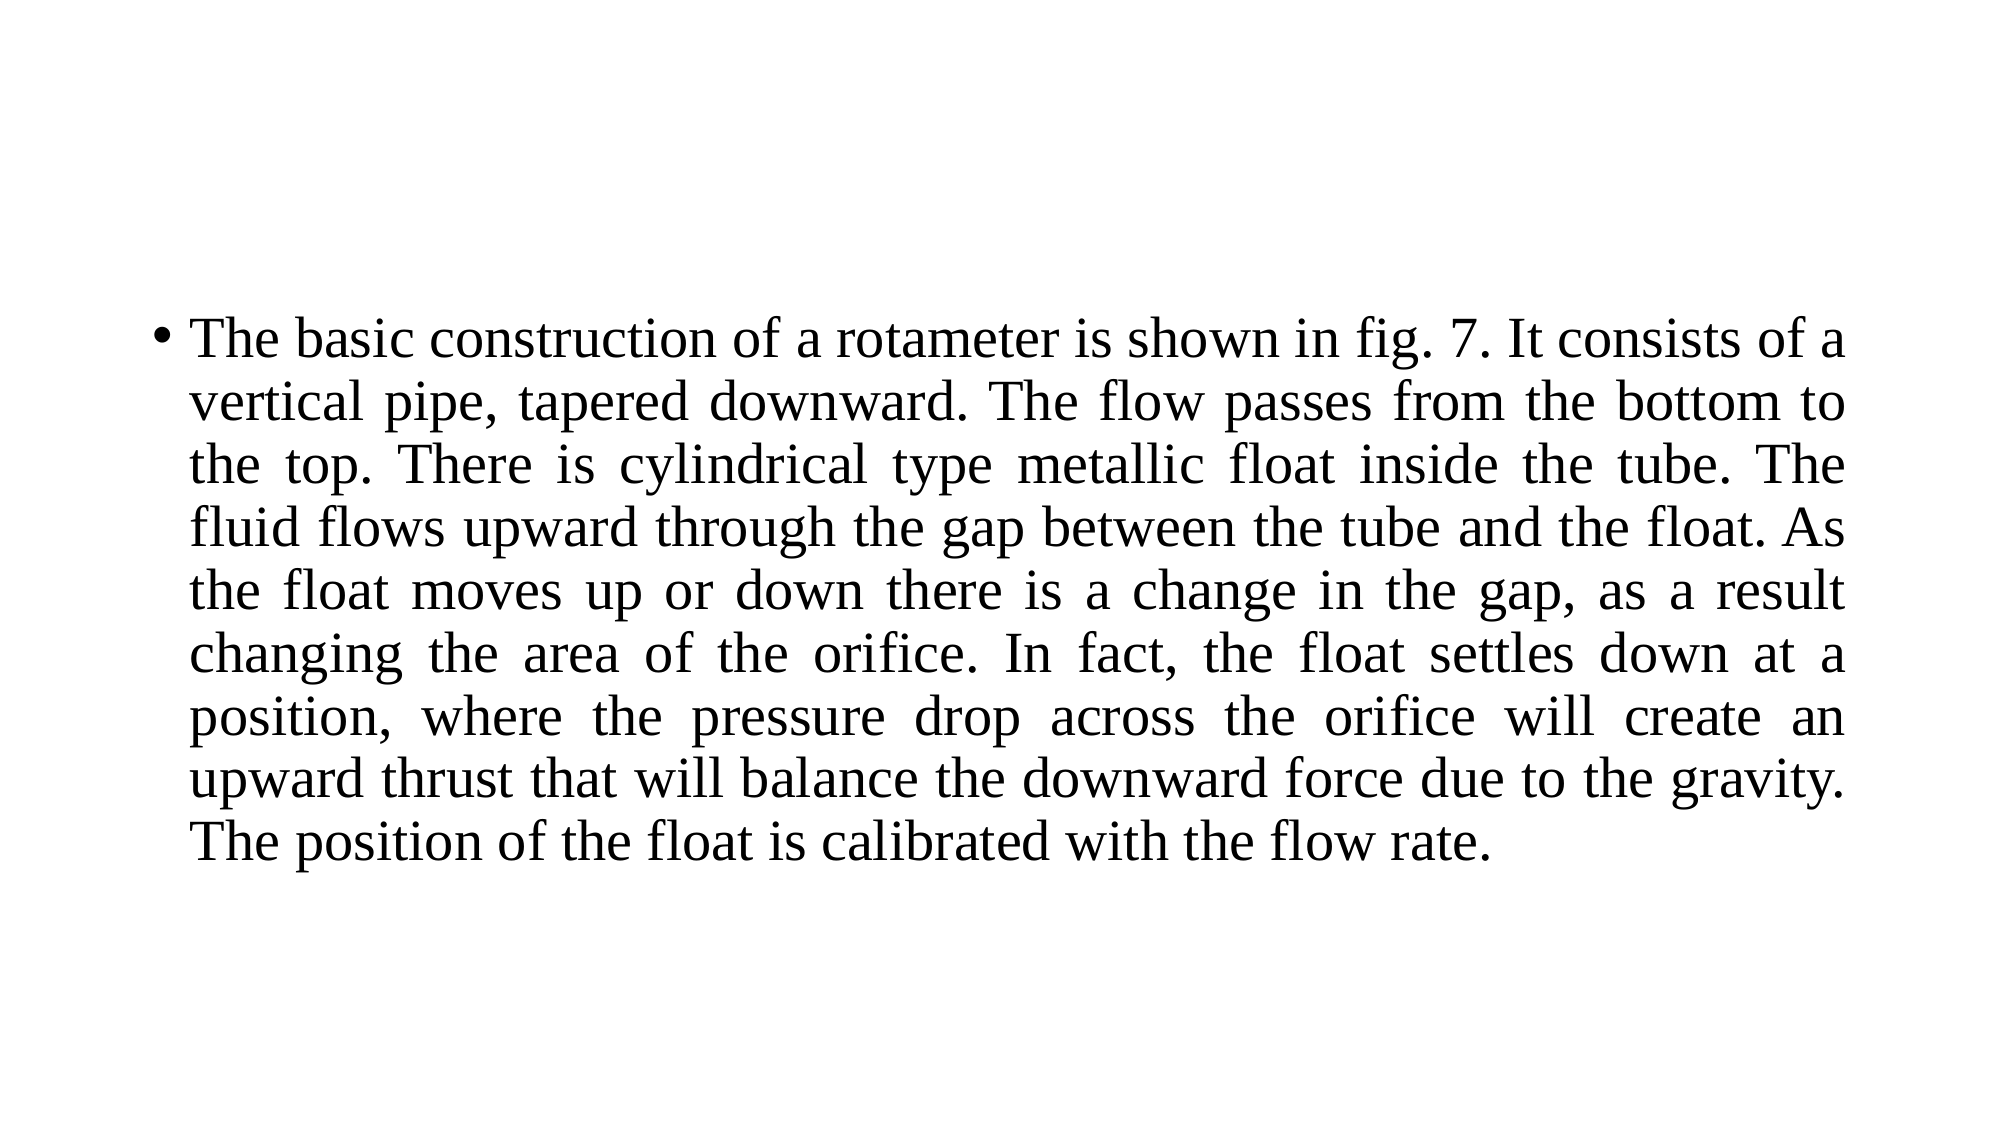

#
The basic construction of a rotameter is shown in fig. 7. It consists of a vertical pipe, tapered downward. The flow passes from the bottom to the top. There is cylindrical type metallic float inside the tube. The fluid flows upward through the gap between the tube and the float. As the float moves up or down there is a change in the gap, as a result changing the area of the orifice. In fact, the float settles down at a position, where the pressure drop across the orifice will create an upward thrust that will balance the downward force due to the gravity. The position of the float is calibrated with the flow rate.